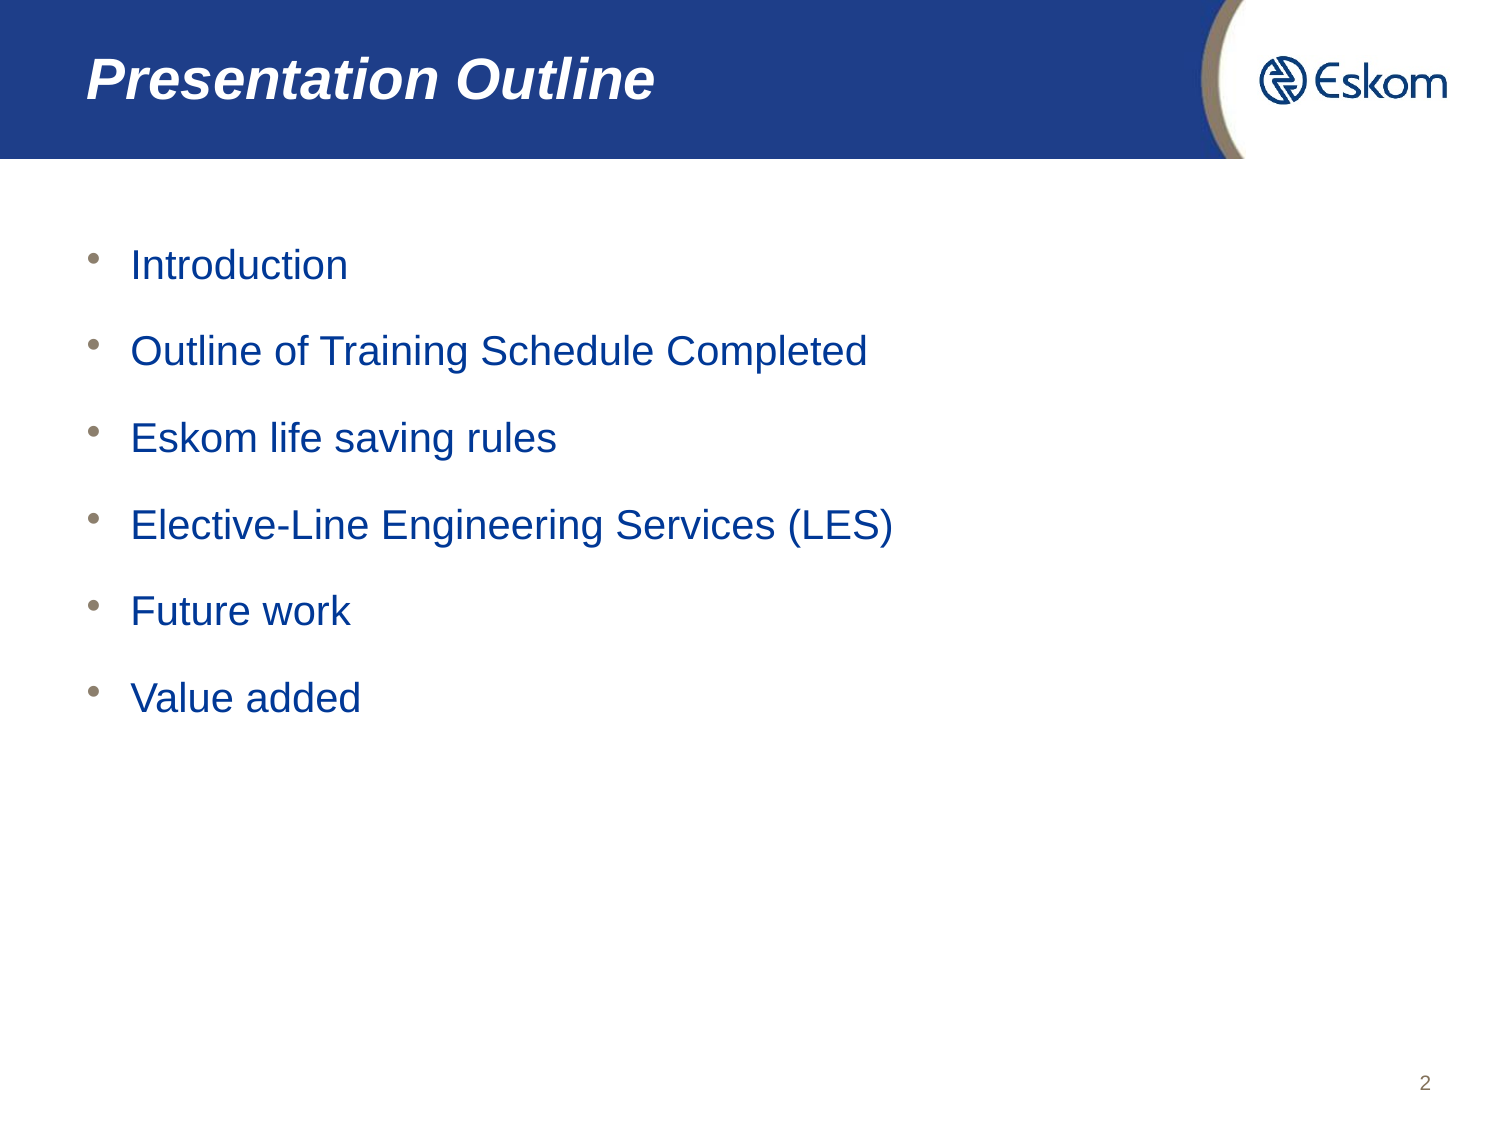

# Presentation Outline
Introduction
Outline of Training Schedule Completed
Eskom life saving rules
Elective-Line Engineering Services (LES)
Future work
Value added
2